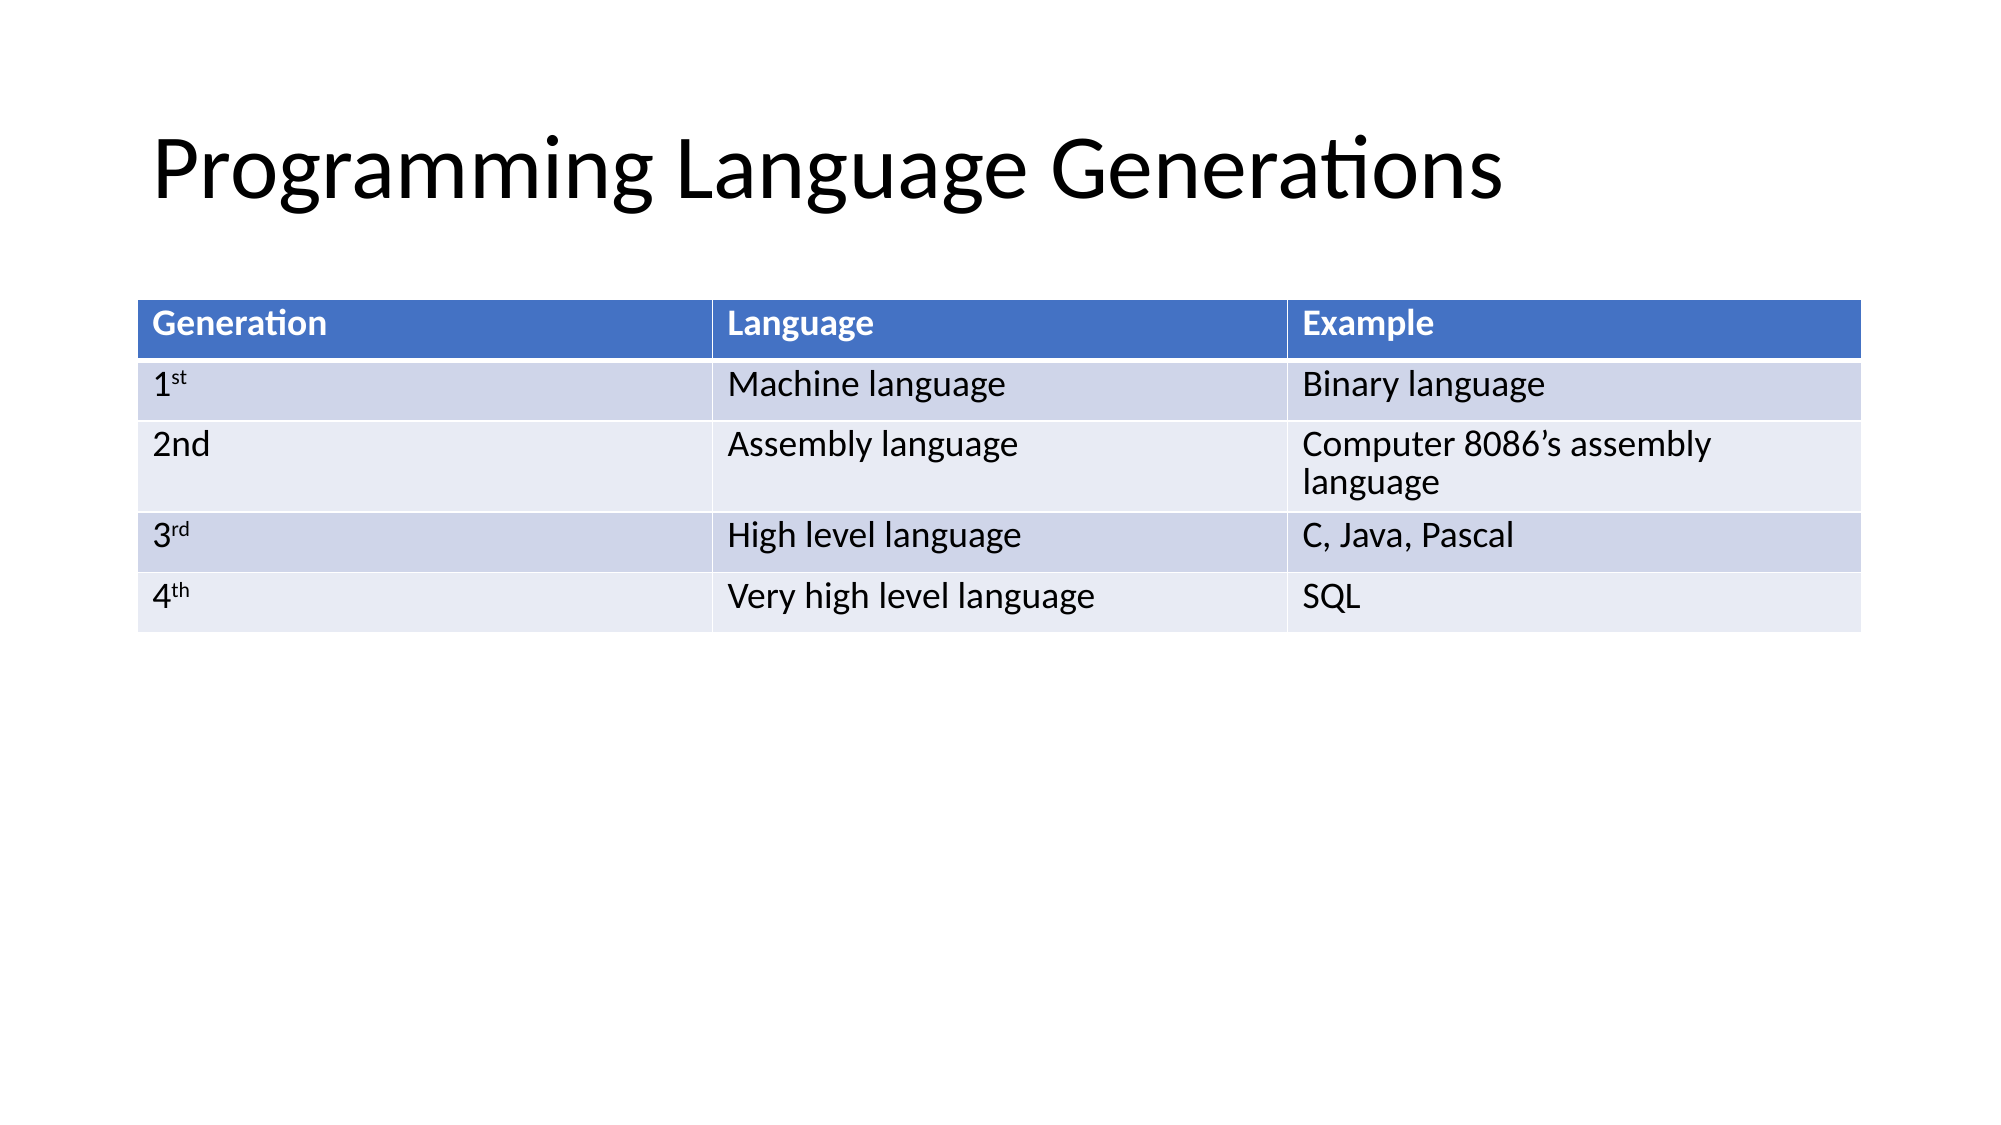

# Programming Language Generations
| Generation | Language | Example |
| --- | --- | --- |
| 1st | Machine language | Binary language |
| 2nd | Assembly language | Computer 8086’s assembly language |
| 3rd | High level language | C, Java, Pascal |
| 4th | Very high level language | SQL |